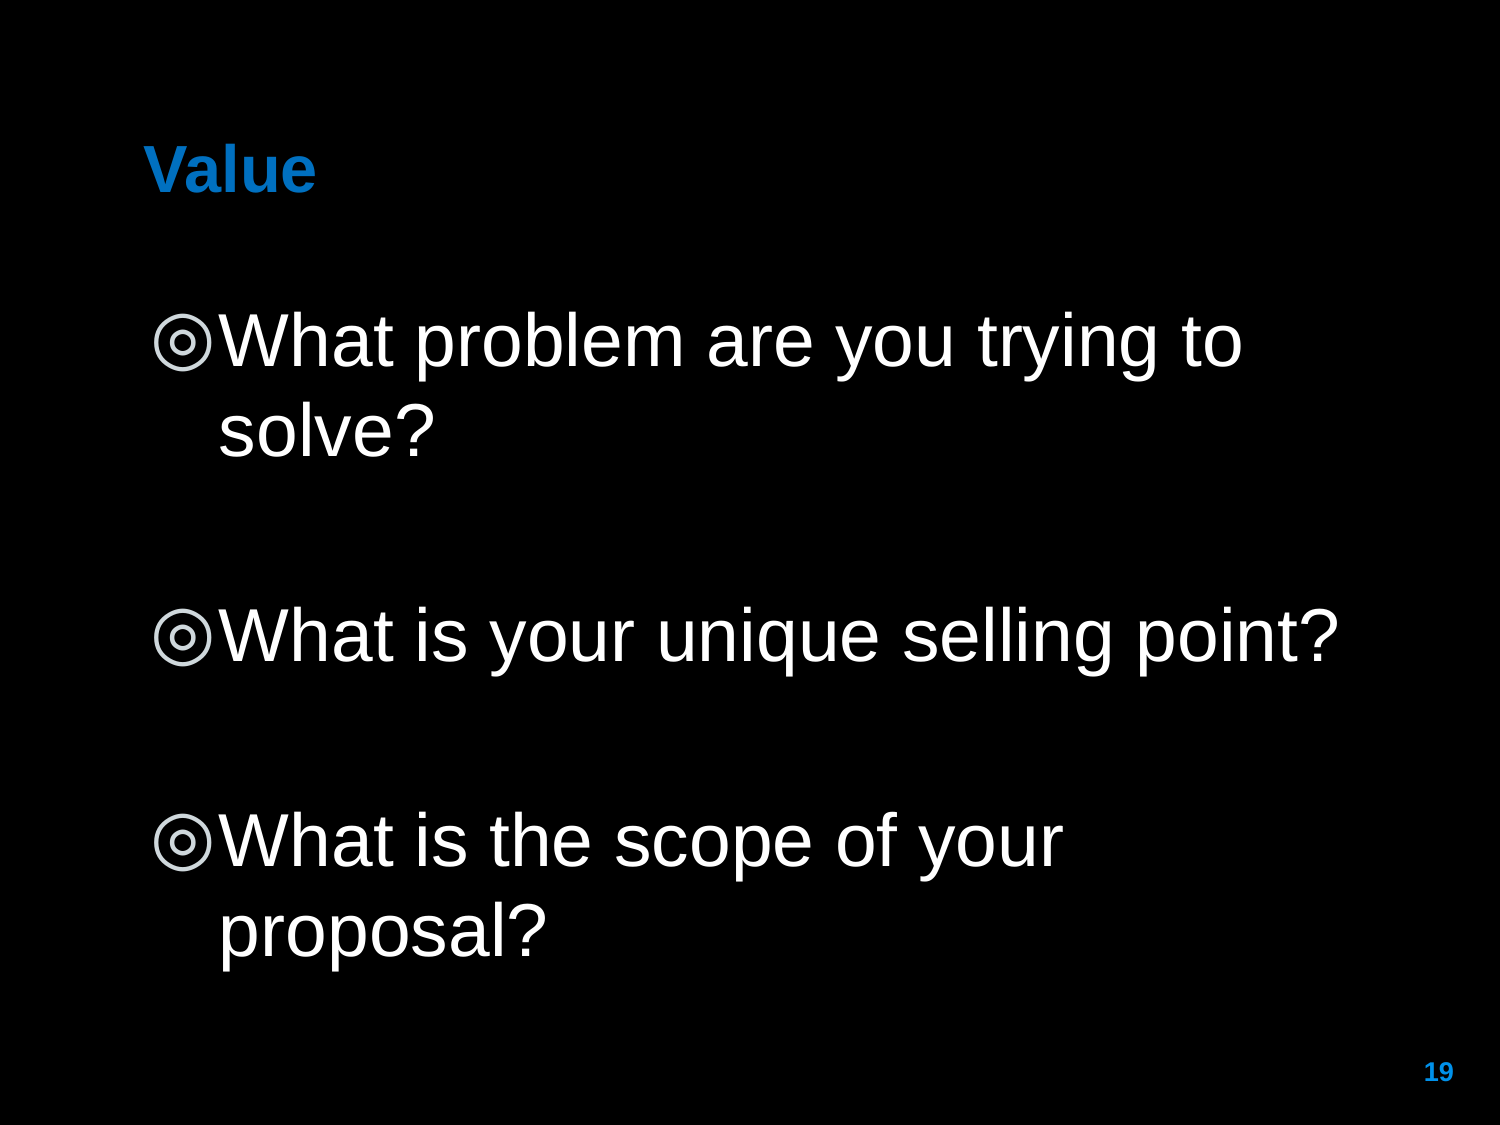

# Value
What problem are you trying to solve?

What is your unique selling point?

What is the scope of your proposal?

19